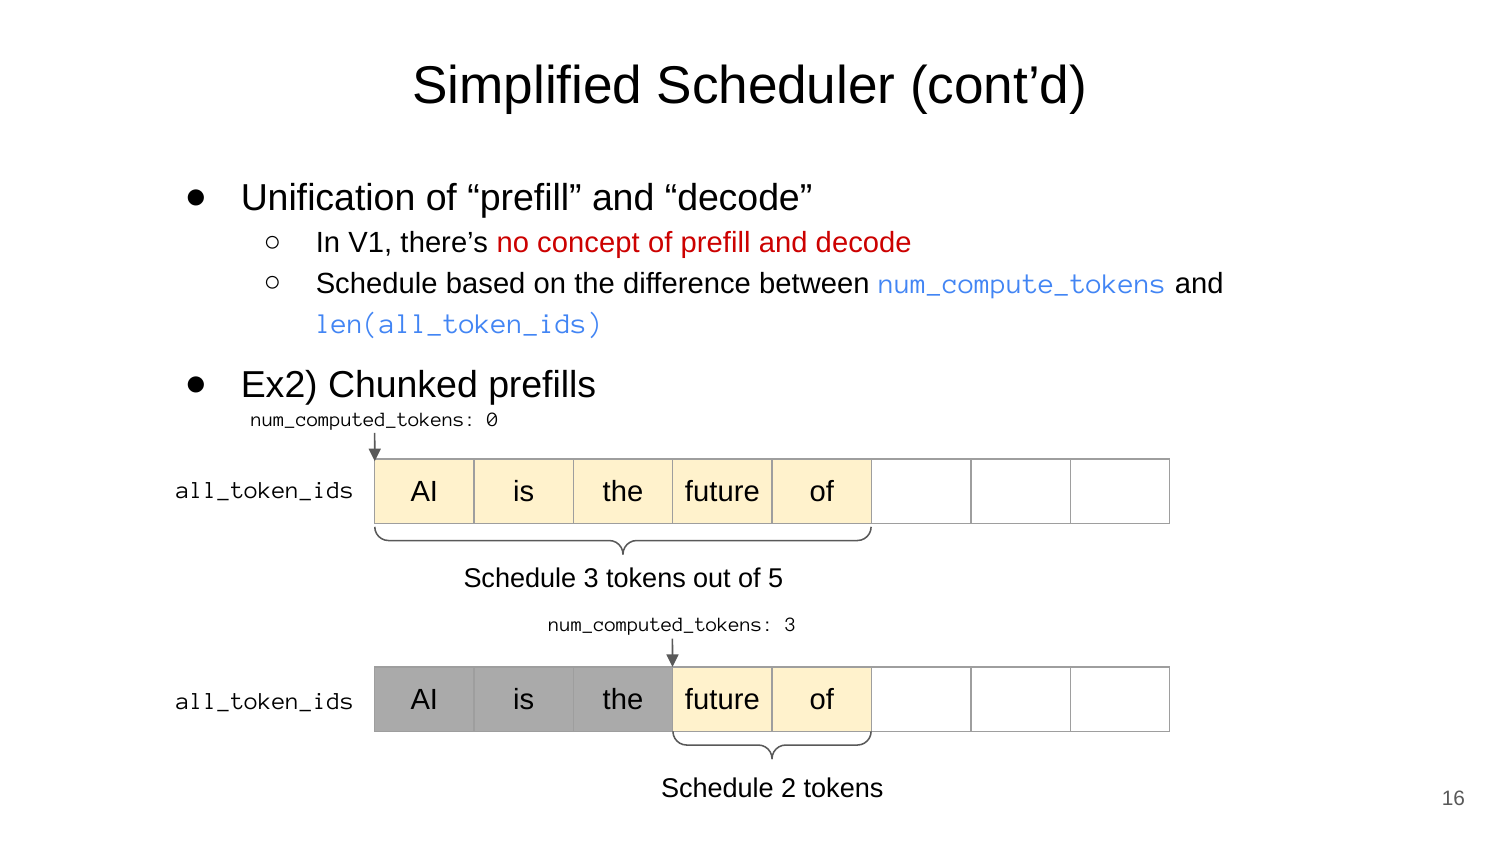

# Simplified Scheduler (cont’d)
Unification of “prefill” and “decode”
In V1, there’s no concept of prefill and decode
Schedule based on the difference between num_compute_tokens and len(all_token_ids)

Ex2) Chunked prefills
num_computed_tokens: 0
| AI | is | the | future | of |
| --- | --- | --- | --- | --- |
|  |  |  |
| --- | --- | --- |
all_token_ids
Schedule 3 tokens out of 5
num_computed_tokens: 3

| AI | is | the | future | of |
| --- | --- | --- | --- | --- |
|  |  |  |
| --- | --- | --- |
all_token_ids
Schedule 2 tokens
16